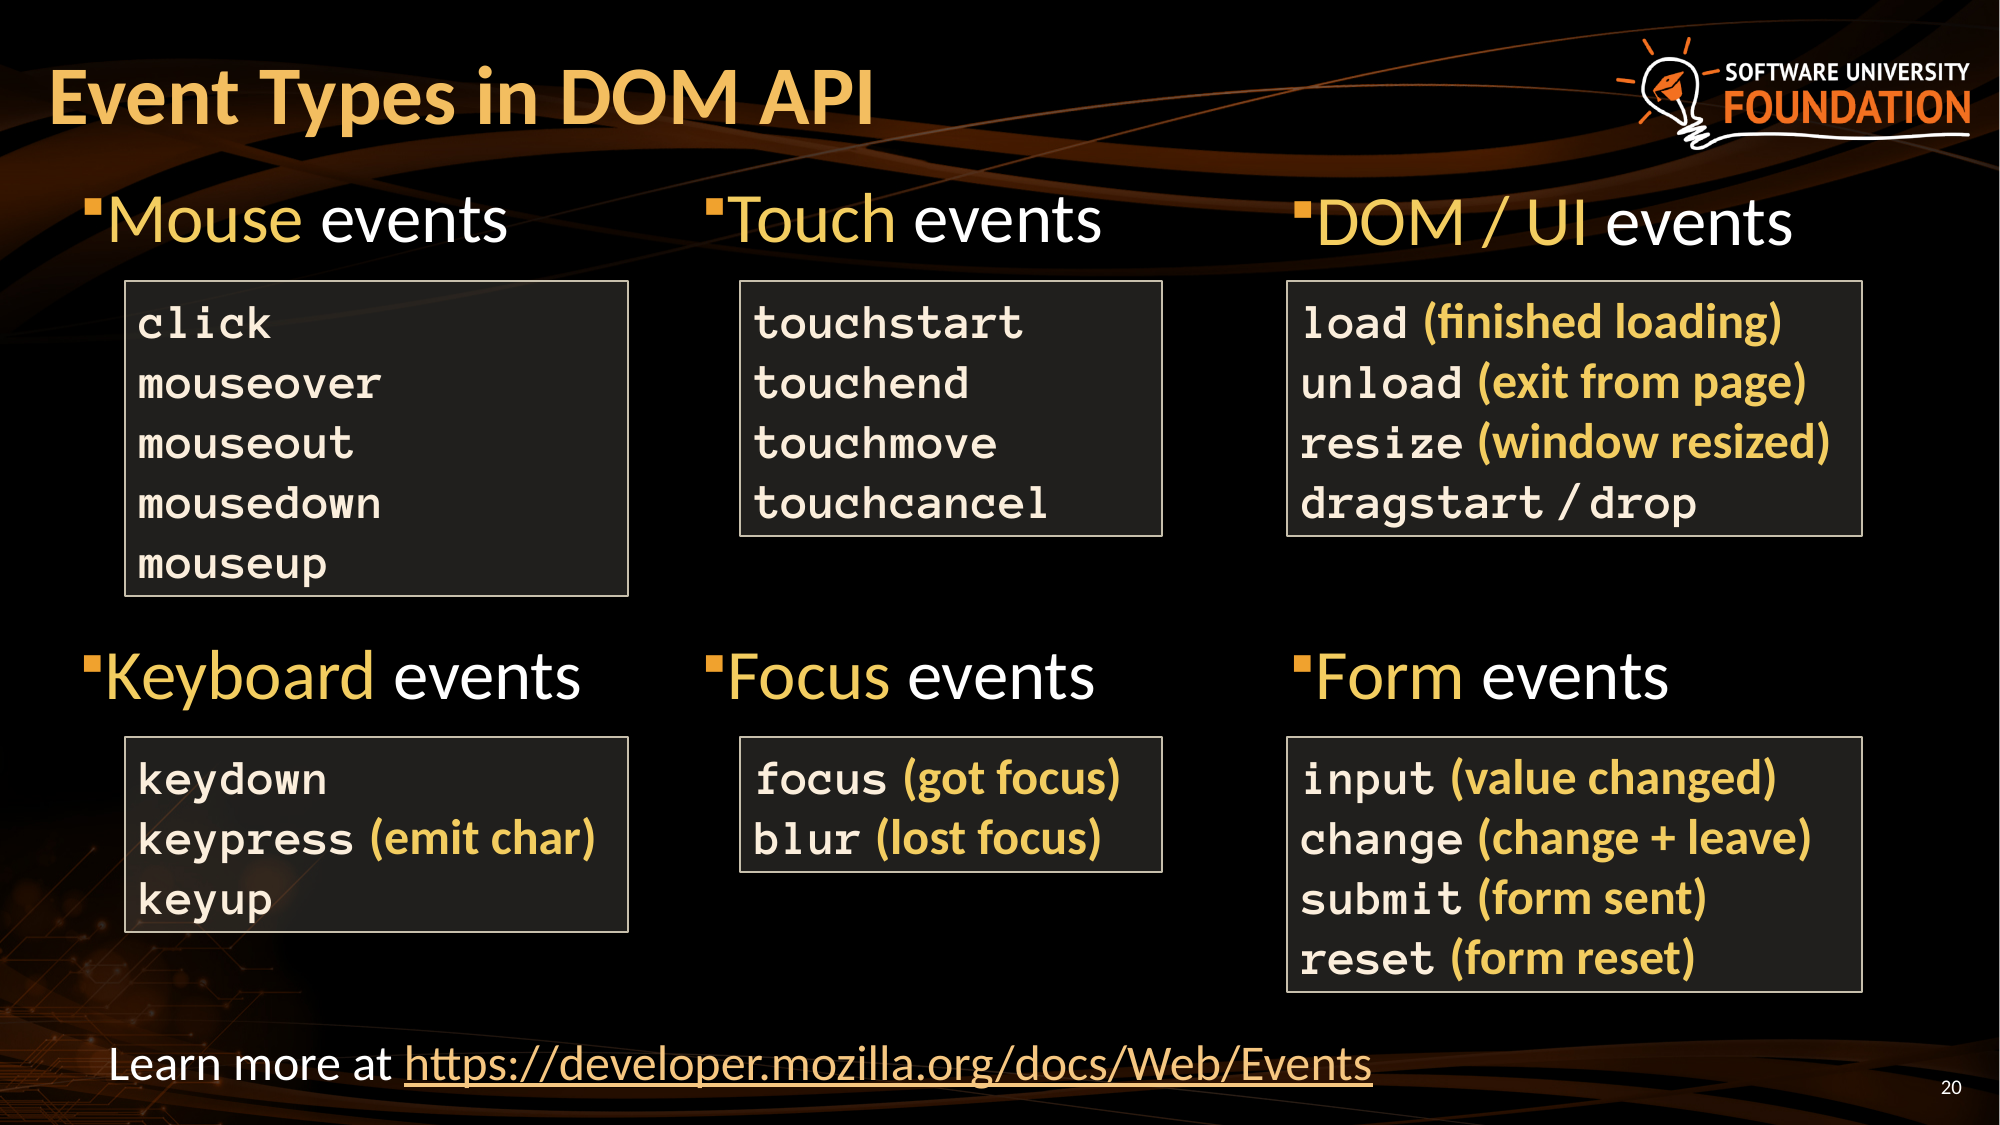

# Event Types in DOM API
Mouse events
Touch events
DOM / UI events
click
mouseover mouseout mousedown
mouseup
touchstart
touchend
touchmove
touchcancel
load (finished loading)
unload (exit from page)
resize (window resized)
dragstart / drop
Focus events
Keyboard events
Form events
keydown
keypress (emit char)
keyup
focus (got focus)
blur (lost focus)
input (value changed)
change (change + leave) submit (form sent)
reset (form reset)
Learn more at https://developer.mozilla.org/docs/Web/Events
20